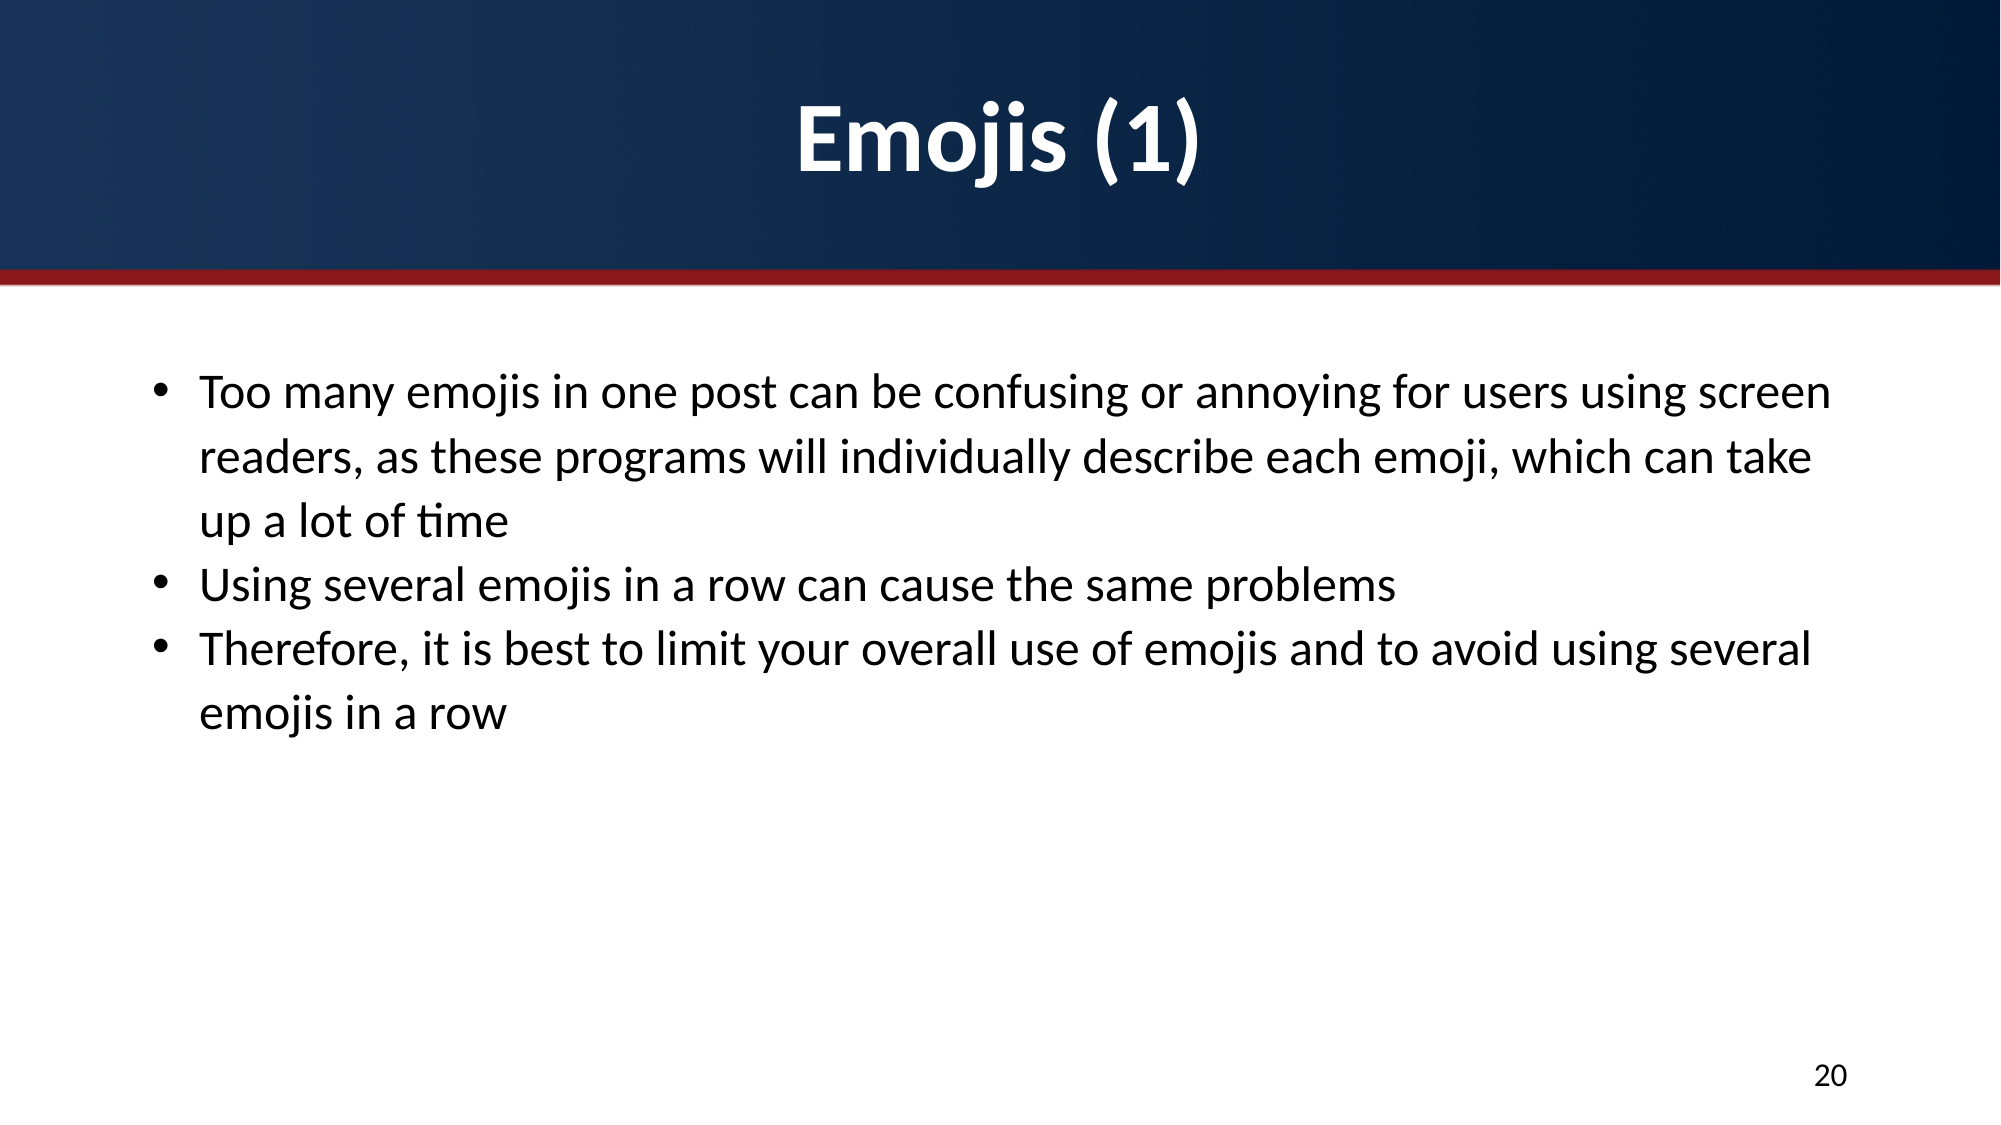

# Emojis (1)
Too many emojis in one post can be confusing or annoying for users using screen readers, as these programs will individually describe each emoji, which can take up a lot of time
Using several emojis in a row can cause the same problems
Therefore, it is best to limit your overall use of emojis and to avoid using several emojis in a row
20